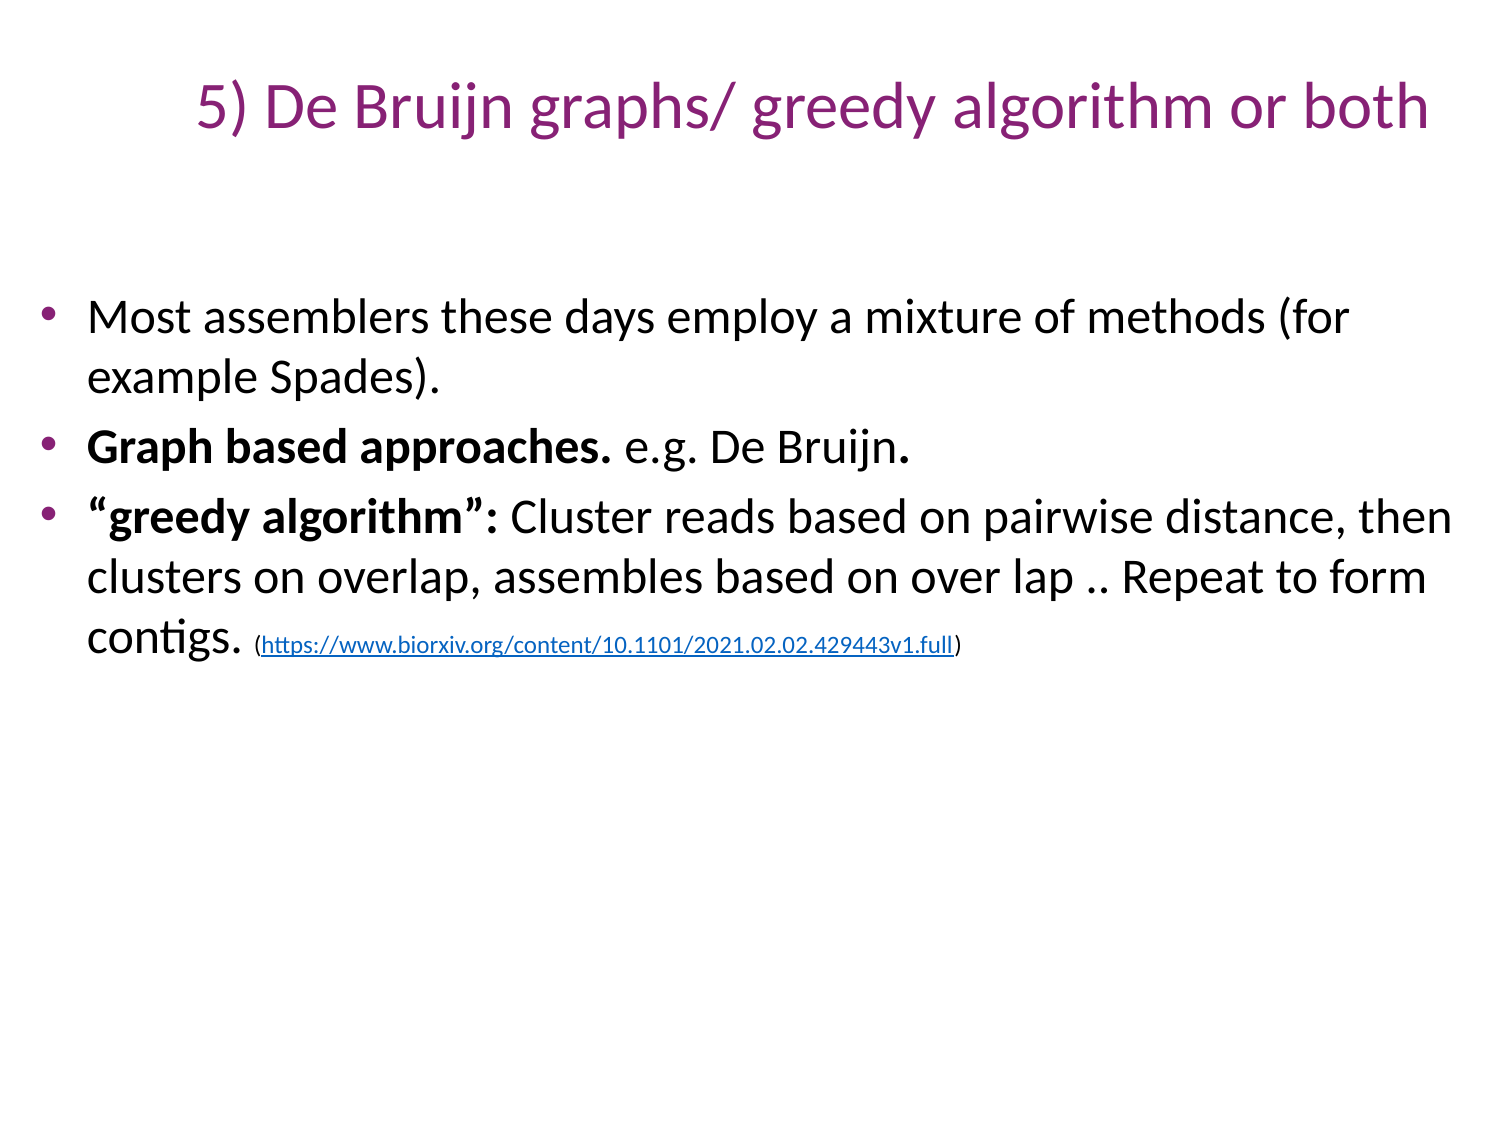

# 5) De Bruijn graphs/ greedy algorithm or both

Most assemblers these days employ a mixture of methods (for example Spades).
Graph based approaches. e.g. De Bruijn.
“greedy algorithm”: Cluster reads based on pairwise distance, then clusters on overlap, assembles based on over lap .. Repeat to form contigs. (https://www.biorxiv.org/content/10.1101/2021.02.02.429443v1.full)